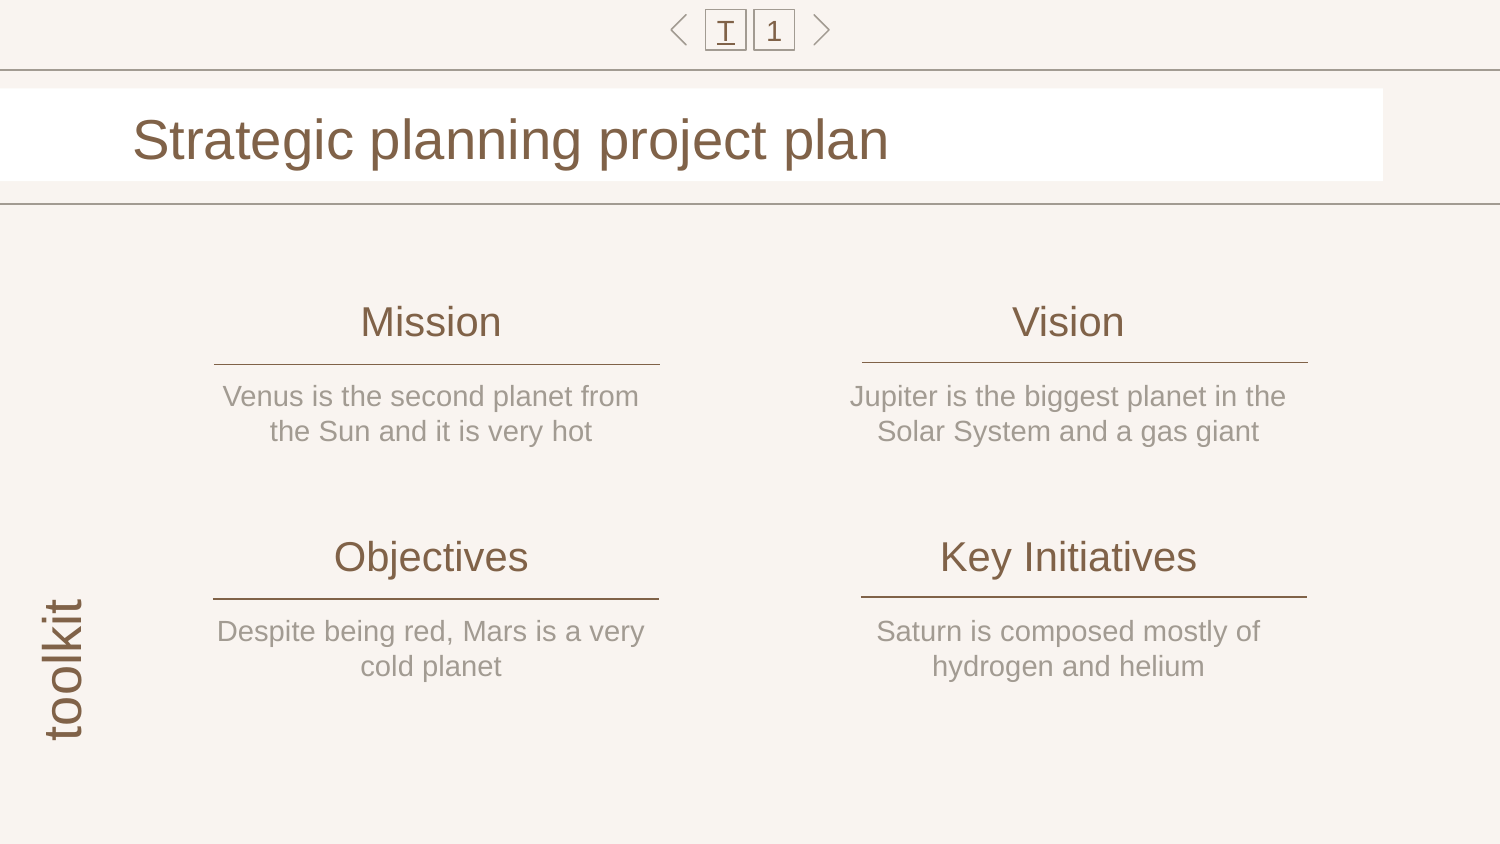

T
1

Strategic planning project plan
# Mission
Vision
Venus is the second planet from the Sun and it is very hot
Jupiter is the biggest planet in the
Solar System and a gas giant
Objectives
Key Initiatives
toolkit
Despite being red, Mars is a very cold planet
Saturn is composed mostly of hydrogen and helium